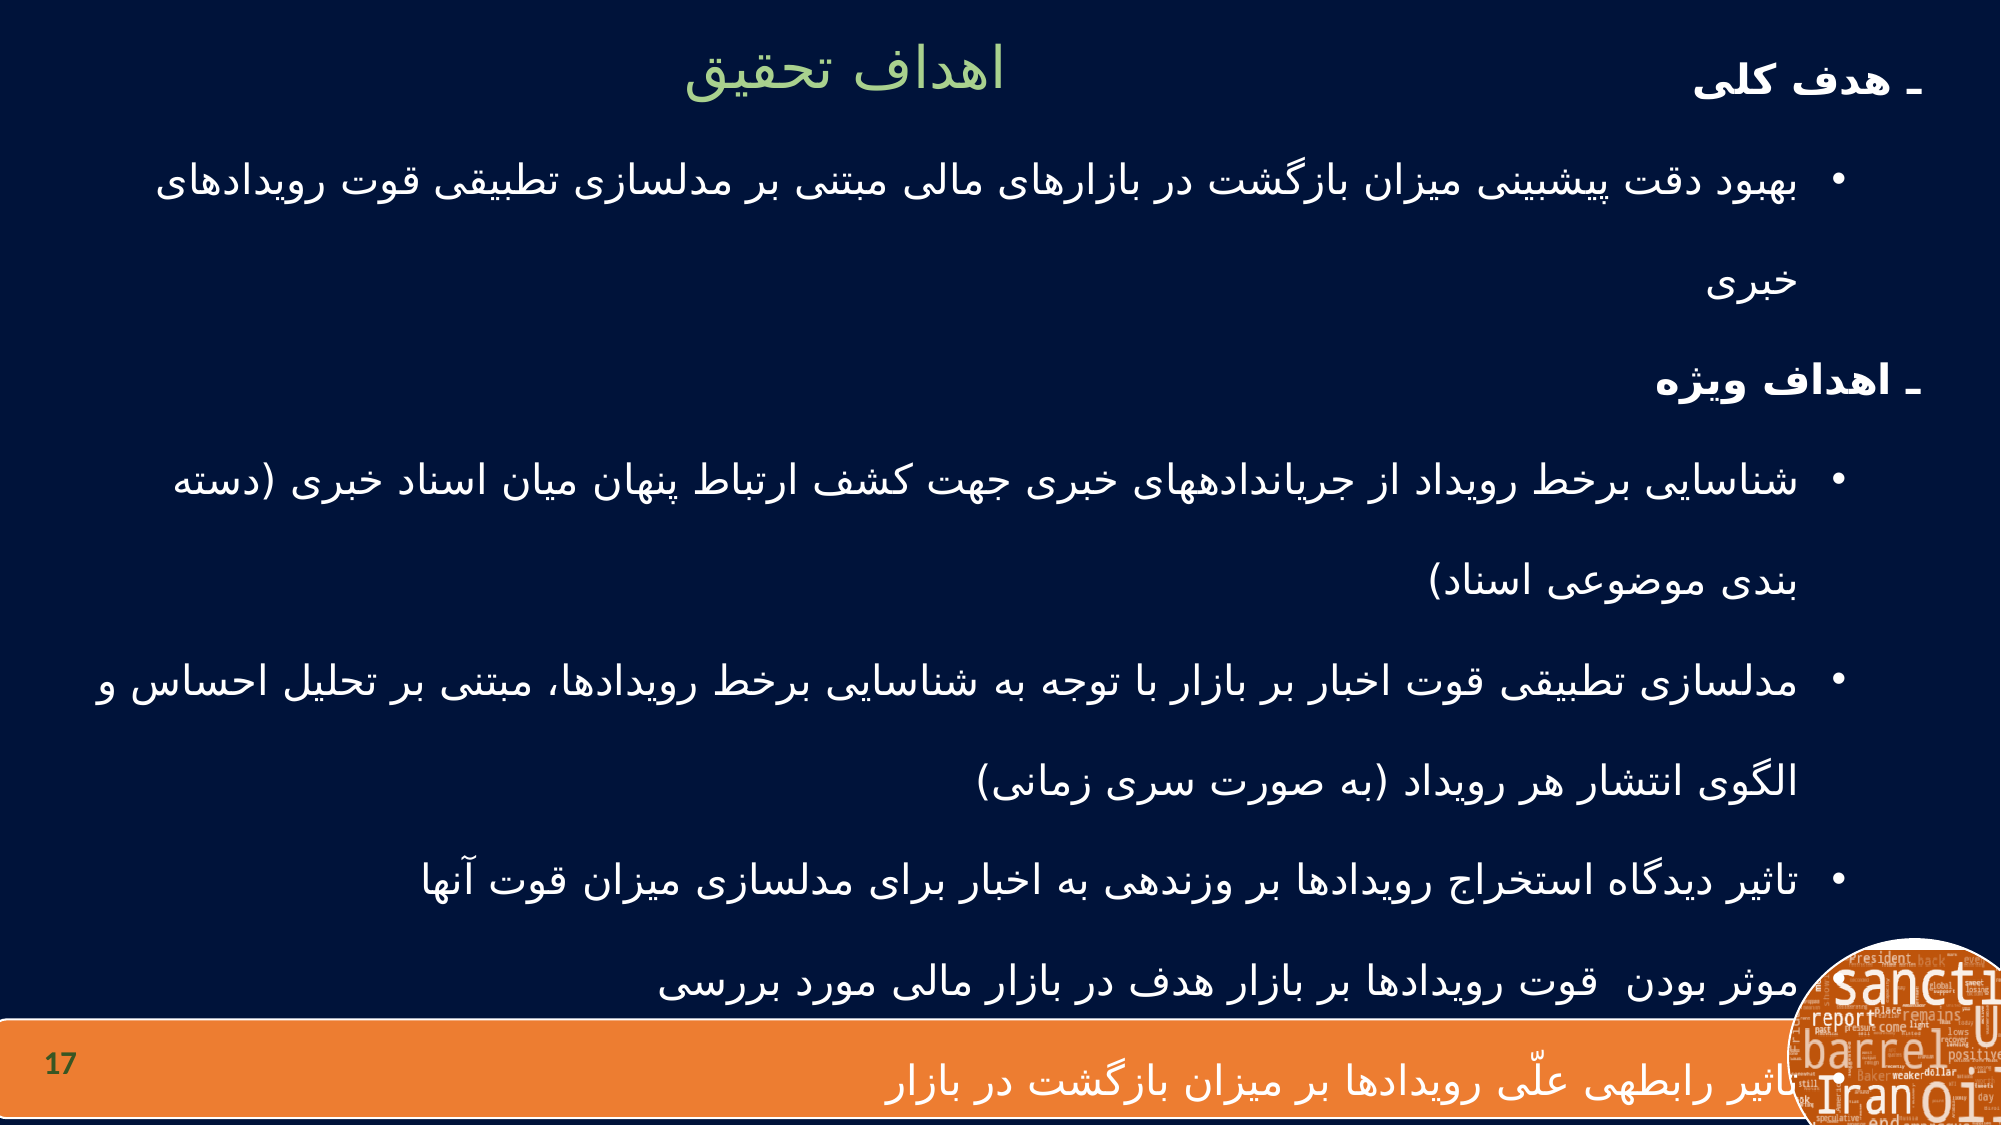

ـ هدف کلی
بهبود دقت پیش­بینی میزان بازگشت در بازار­های مالی مبتنی بر مدلسازی تطبیقی قوت رویدادهای خبری
ـ اهداف ويژه
شناسایی برخط رویداد از جریان­داده­های خبری جهت کشف ارتباط پنهان میان اسناد خبری (دسته بندی موضوعی اسناد)
مدلسازی تطبیقی قوت اخبار بر بازار با توجه به شناسایی برخط رویدادها، مبتنی بر تحلیل احساس و الگوی انتشار هر رویداد (به صورت سری زمانی)
تاثیر دیدگاه استخراج رویدادها بر وزن­دهی به اخبار برای مدلسازی میزان قوت آن­ها
موثر بودن  قوت رویدادها بر بازار هدف در بازار مالی مورد بررسی
تاثیر رابطه­ی علّی رویدادها بر میزان بازگشت در بازار
اطلاع متغیر قوت اخبار از آینده­ی بازگشت در بازار
اهداف تحقیق

17